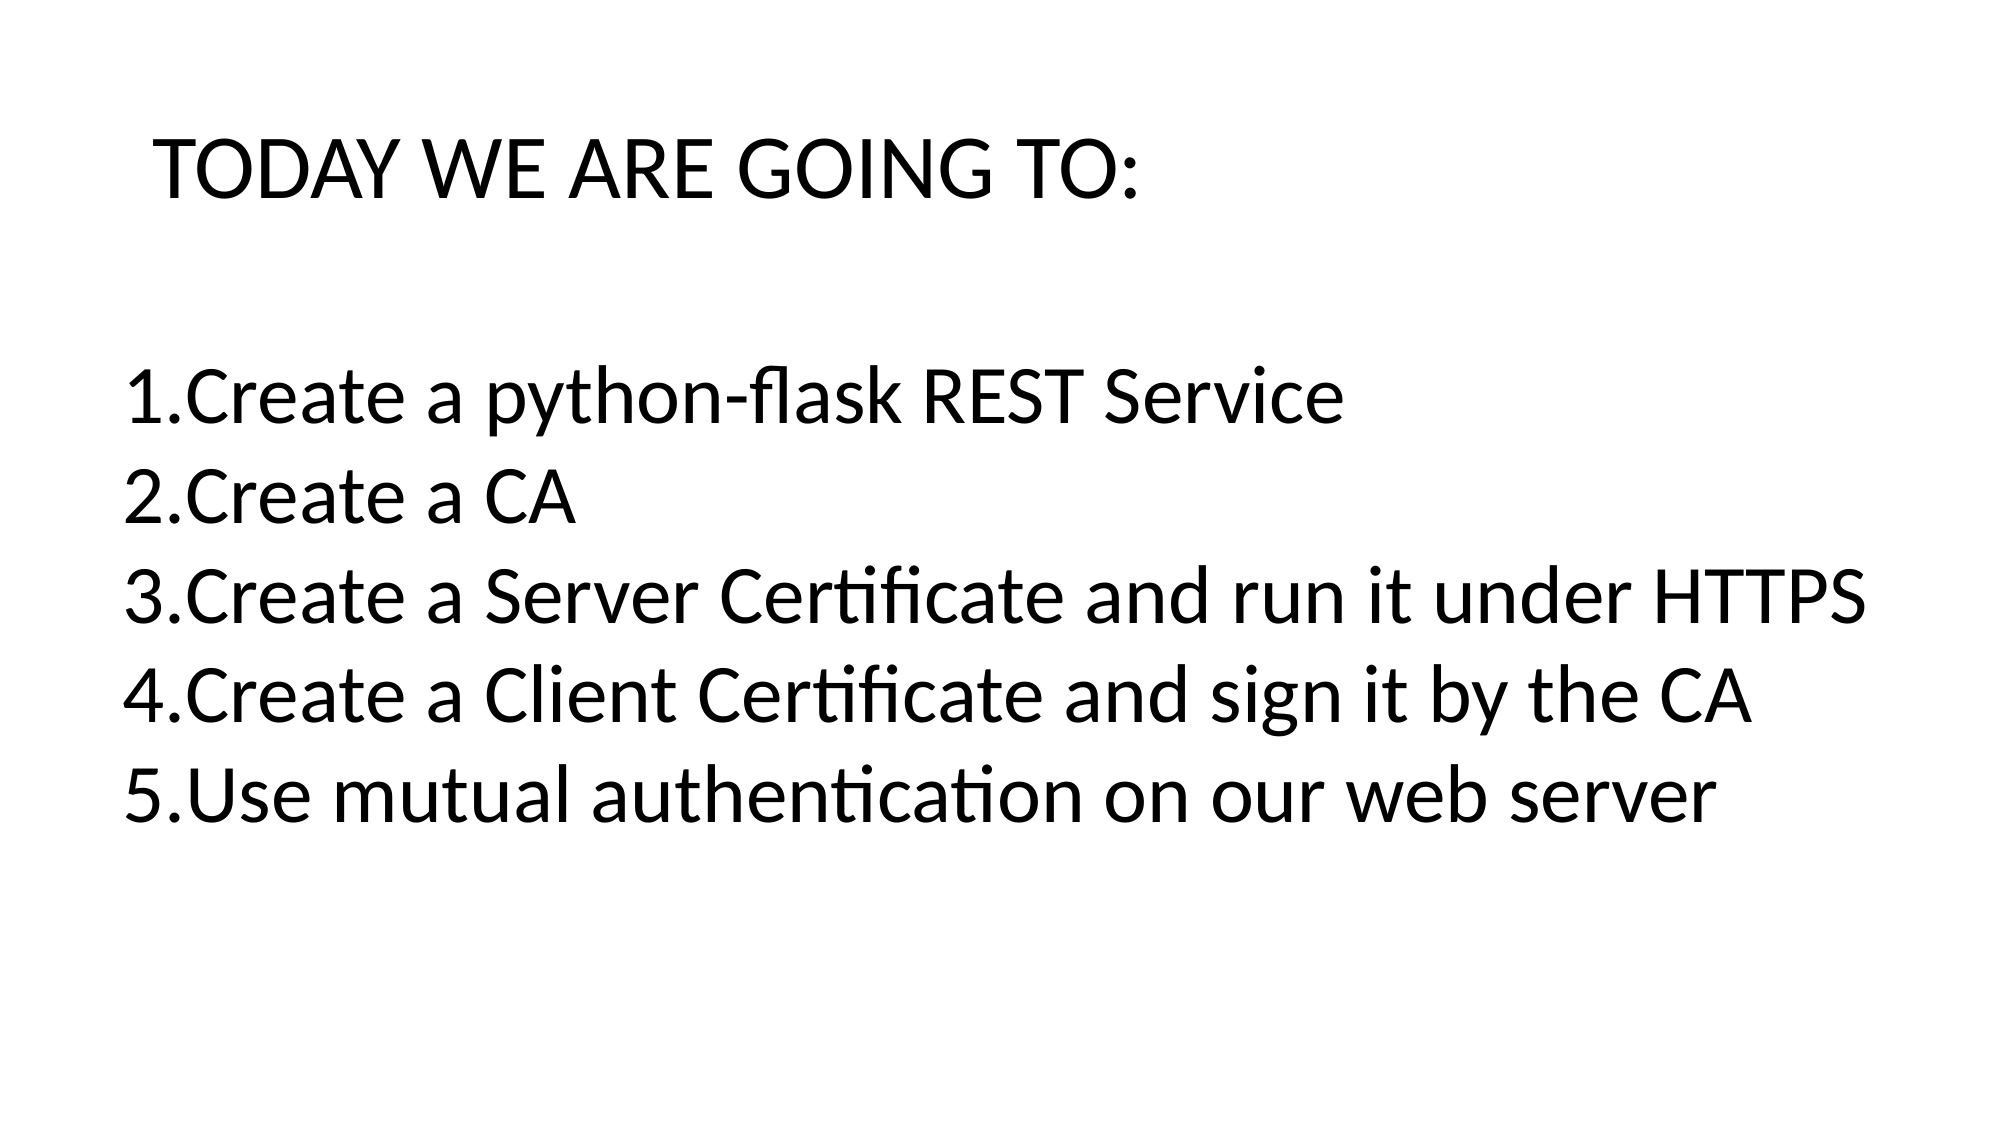

# TODAY WE ARE GOING TO:
Create a python-flask REST Service
Create a CA
Create a Server Certificate and run it under HTTPS
Create a Client Certificate and sign it by the CA
Use mutual authentication on our web server